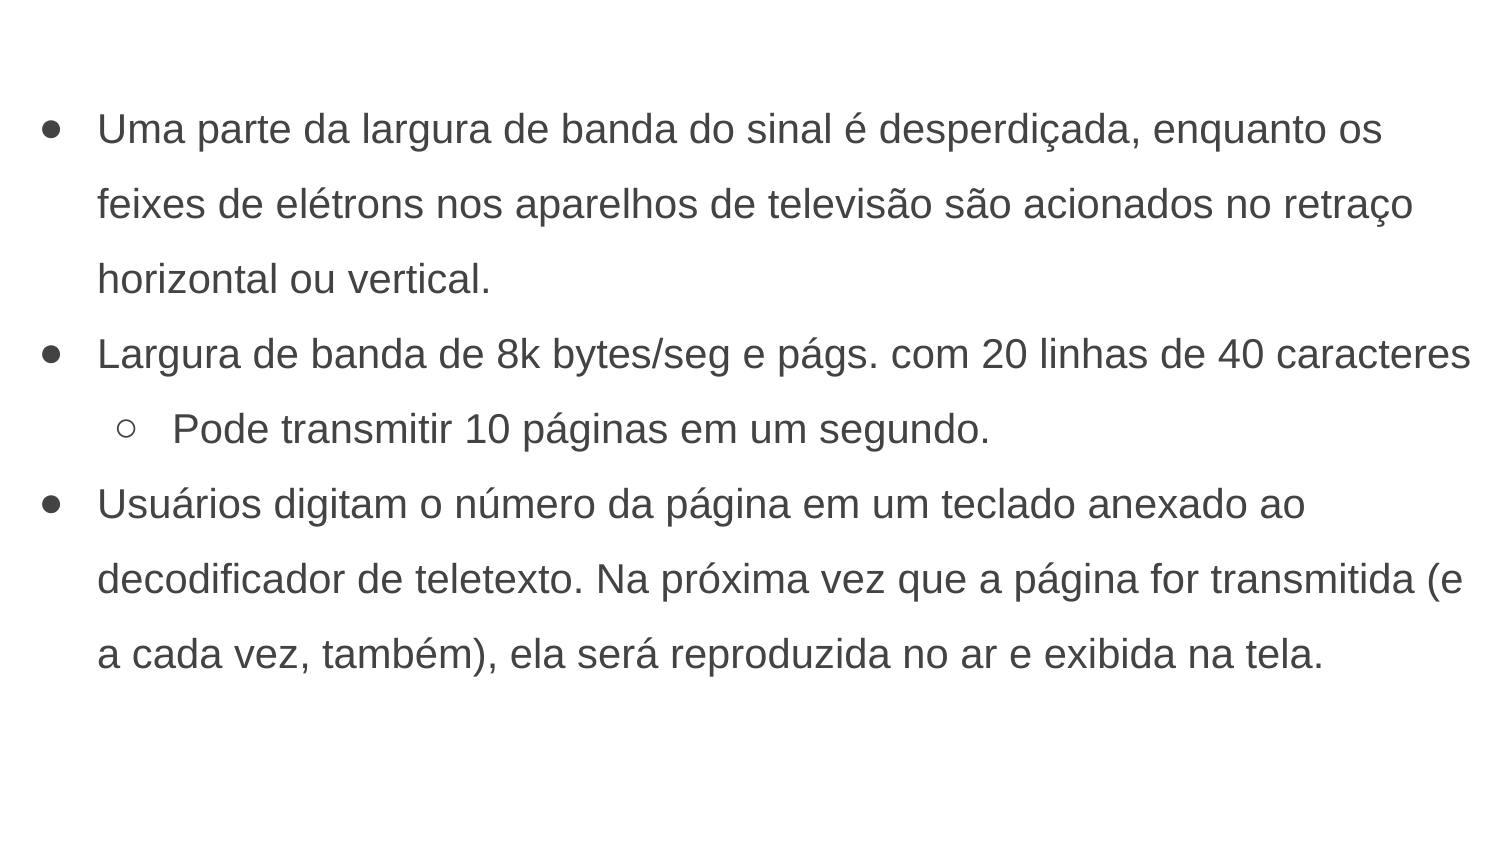

Uma parte da largura de banda do sinal é desperdiçada, enquanto os feixes de elétrons nos aparelhos de televisão são acionados no retraço horizontal ou vertical.
Largura de banda de 8k bytes/seg e págs. com 20 linhas de 40 caracteres
Pode transmitir 10 páginas em um segundo.
Usuários digitam o número da página em um teclado anexado ao decodificador de teletexto. Na próxima vez que a página for transmitida (e a cada vez, também), ela será reproduzida no ar e exibida na tela.